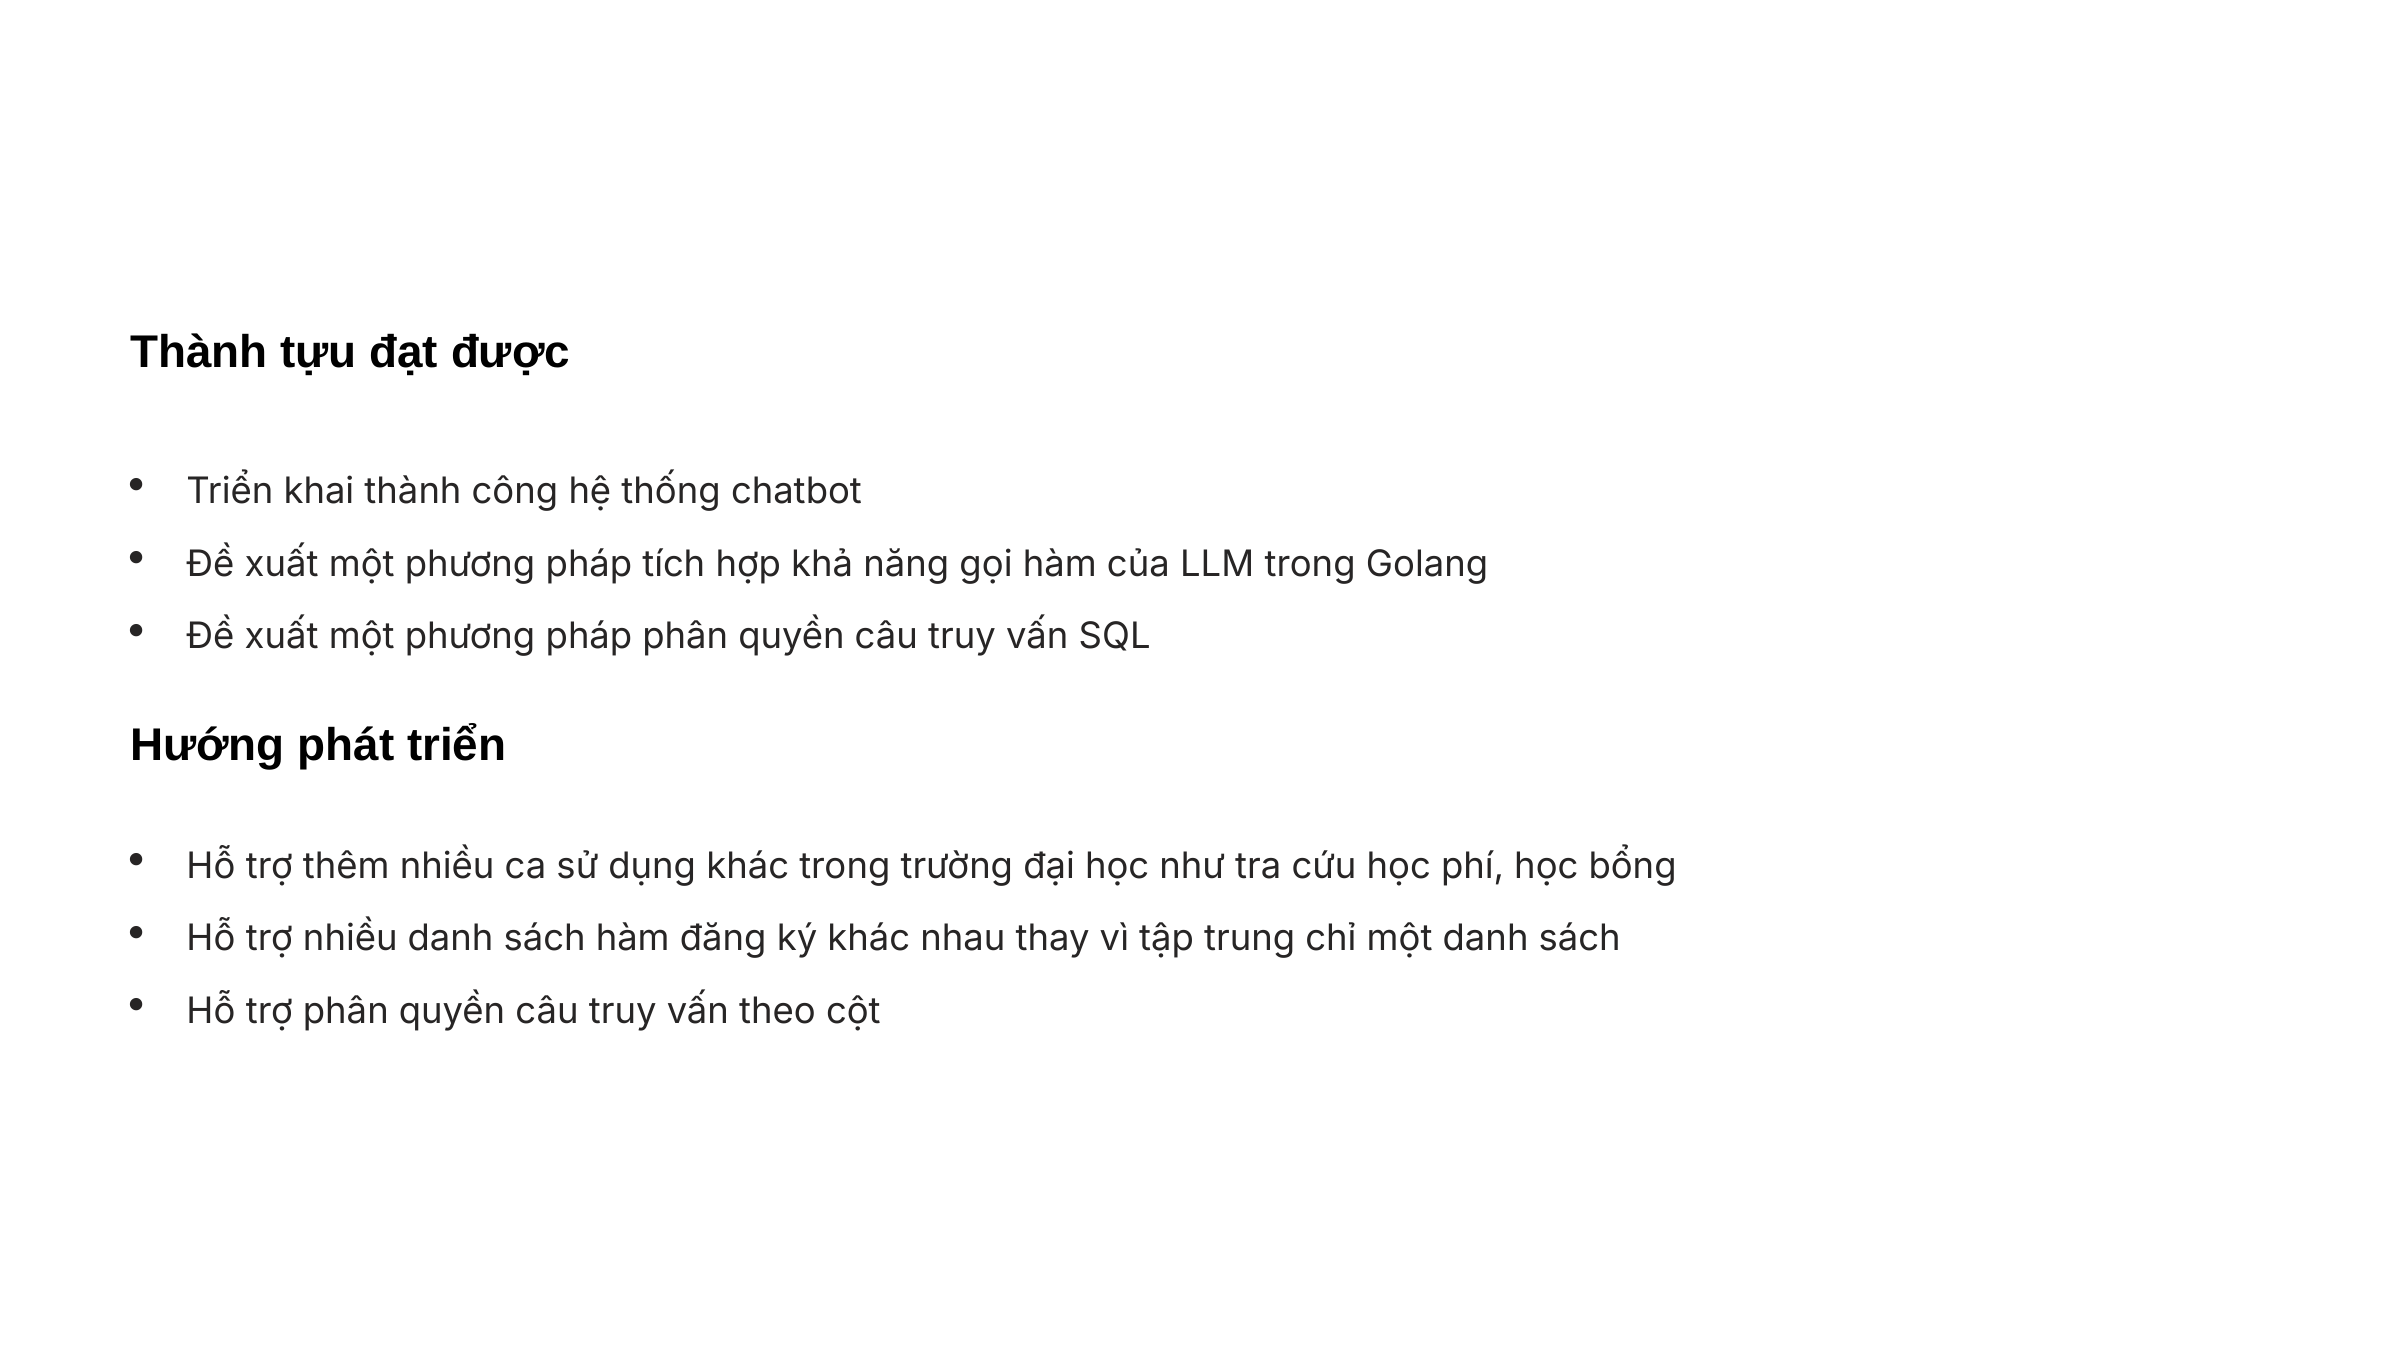

Thành tựu đạt được
Triển khai thành công hệ thống chatbot
Đề xuất một phương pháp tích hợp khả năng gọi hàm của LLM trong Golang
Đề xuất một phương pháp phân quyền câu truy vấn SQL
Hướng phát triển
Hỗ trợ thêm nhiều ca sử dụng khác trong trường đại học như tra cứu học phí, học bổng
Hỗ trợ nhiều danh sách hàm đăng ký khác nhau thay vì tập trung chỉ một danh sách
Hỗ trợ phân quyền câu truy vấn theo cột